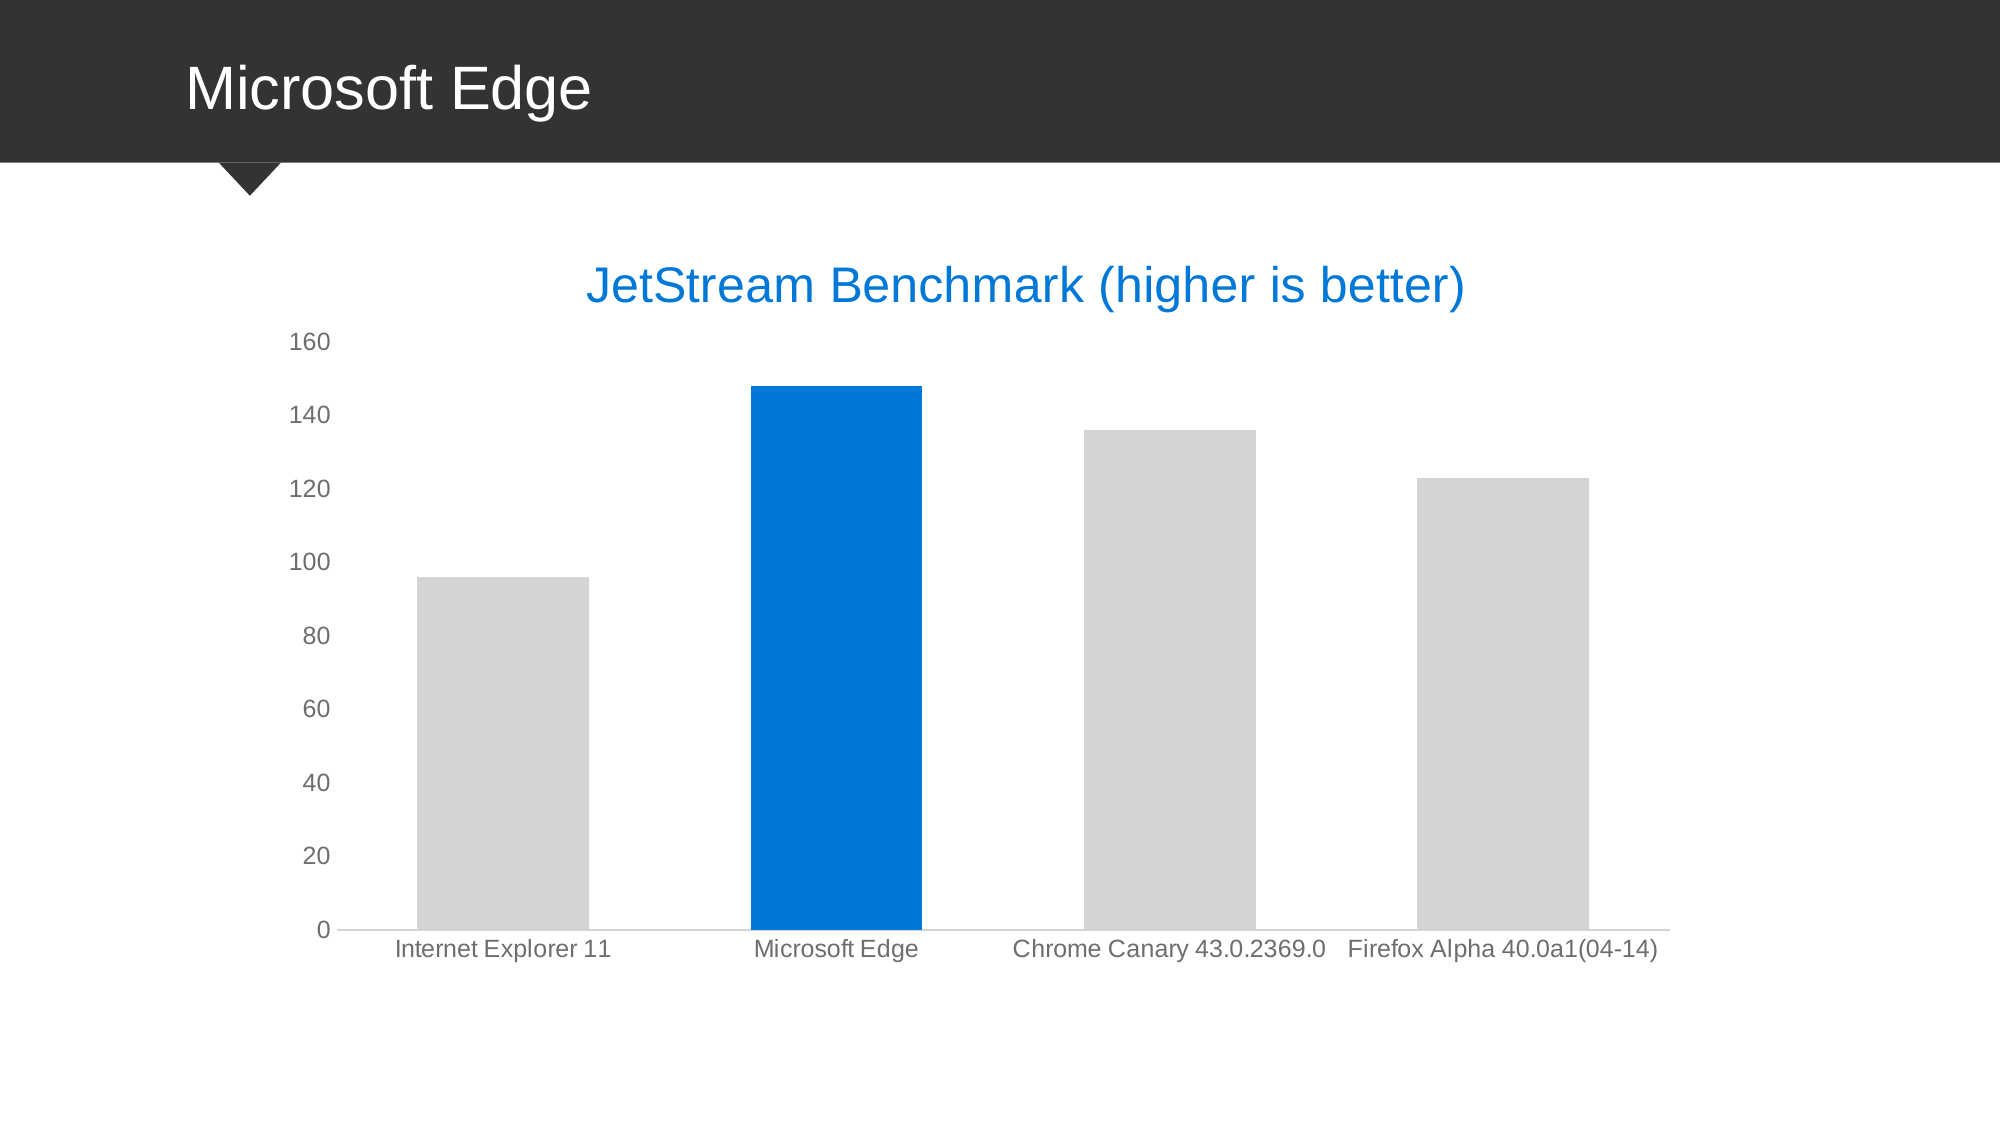

Microsoft Edge
.NET & Win32
Android
iOS

### Chart: JetStream Benchmark (higher is better)

| Category | Higher is better |
|---|---|
| Internet Explorer 11 | 96.0 |
| Microsoft Edge | 148.0 |
| Chrome Canary 43.0.2369.0 | 136.0 |
| Firefox Alpha 40.0a1(04-14) | 123.0 |